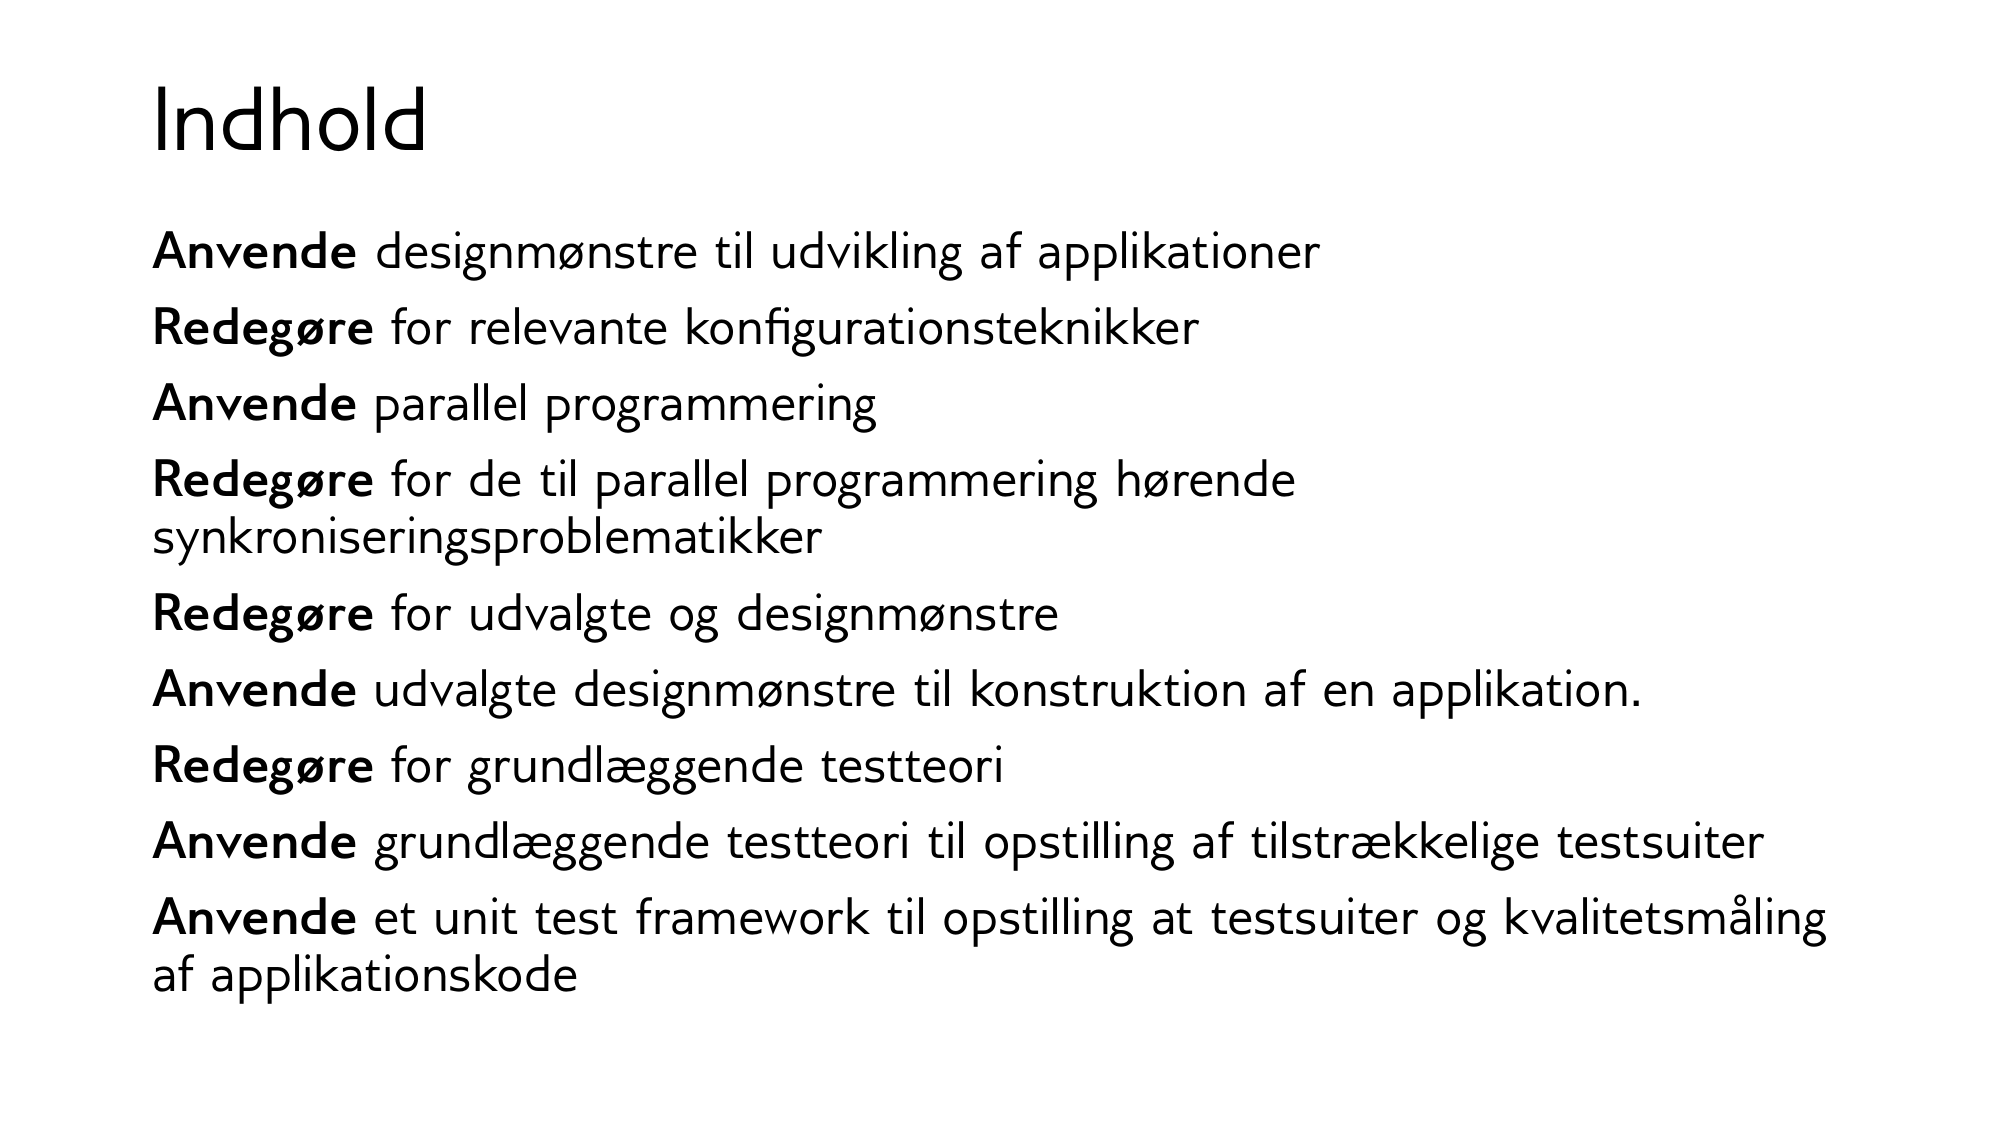

Indhold
Anvende designmønstre til udvikling af applikationer
Redegøre for relevante konfigurationsteknikker
Anvende parallel programmering
Redegøre for de til parallel programmering hørende synkroniseringsproblematikker
Redegøre for udvalgte og designmønstre
Anvende udvalgte designmønstre til konstruktion af en applikation.
Redegøre for grundlæggende testteori
Anvende grundlæggende testteori til opstilling af tilstrækkelige testsuiter
Anvende et unit test framework til opstilling at testsuiter og kvalitetsmåling af applikationskode